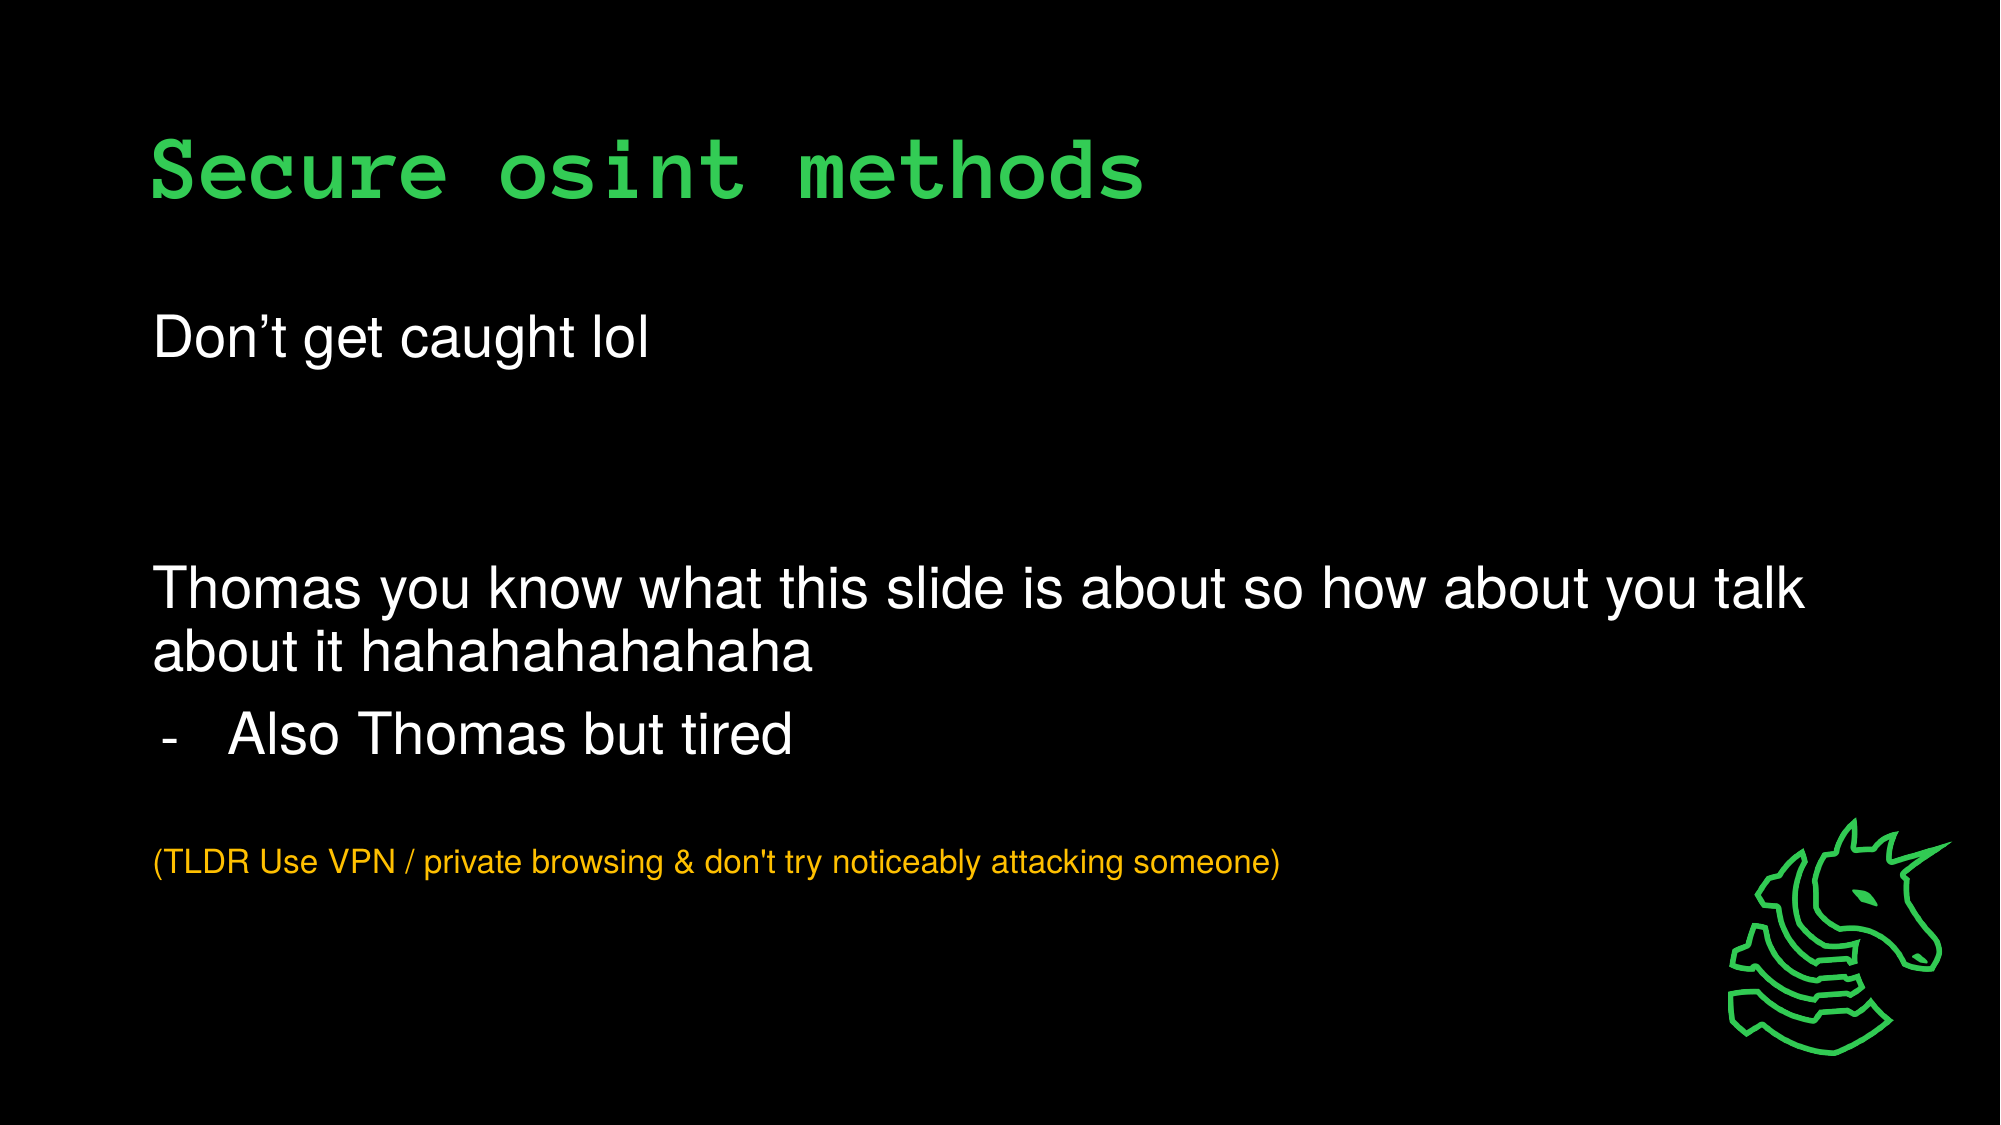

# Secure osint methods
Don’t get caught lol

Thomas you know what this slide is about so how about you talk about it hahahahahahaha
Also Thomas but tired

(TLDR Use VPN / private browsing & don't try noticeably attacking someone)